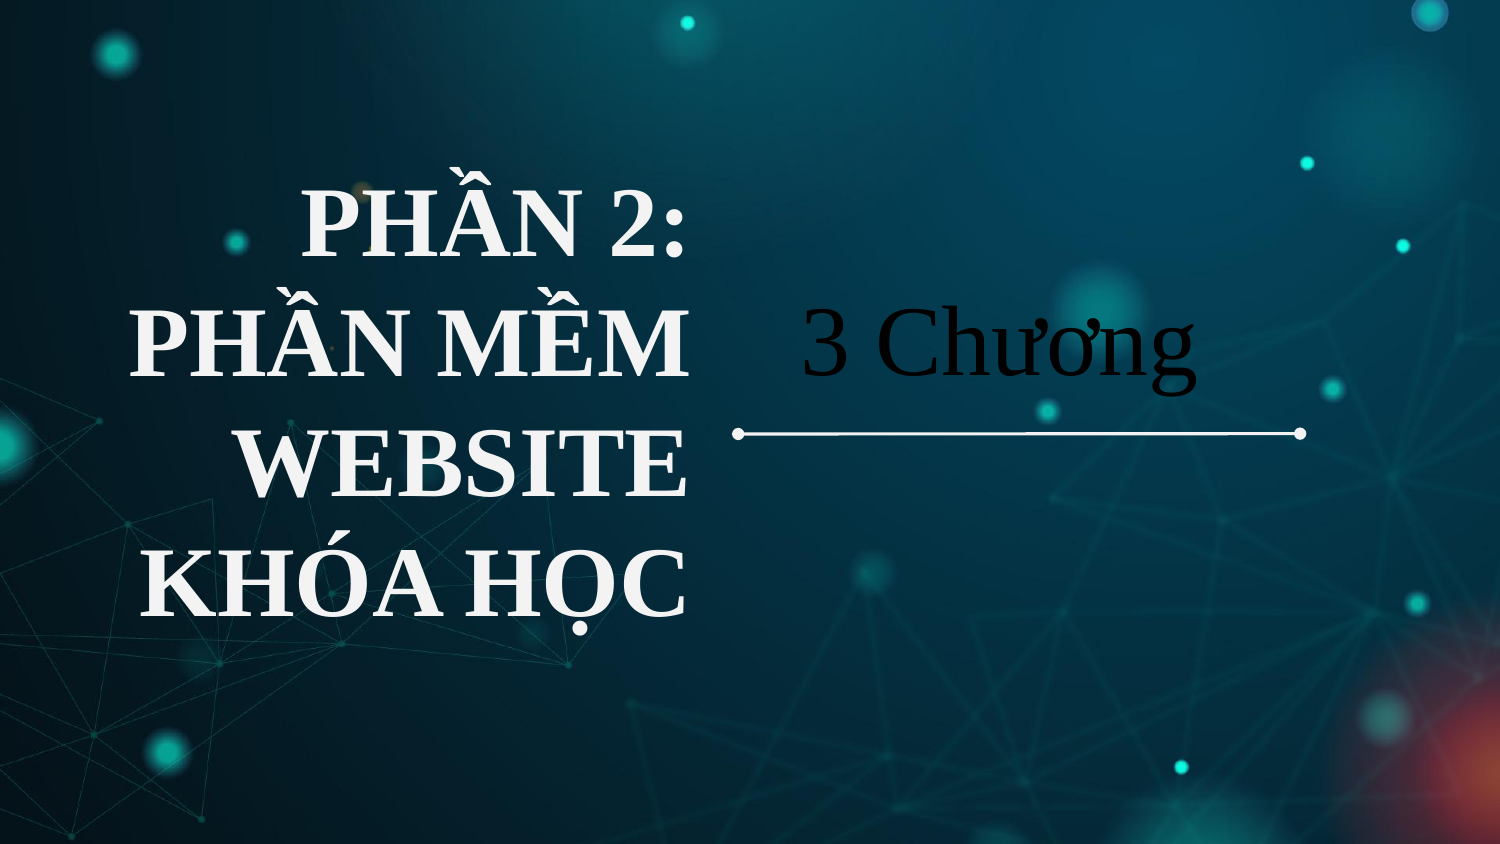

# PHẦN 2: PHẦN MỀM WEBSITE KHÓA HỌC
3 Chương